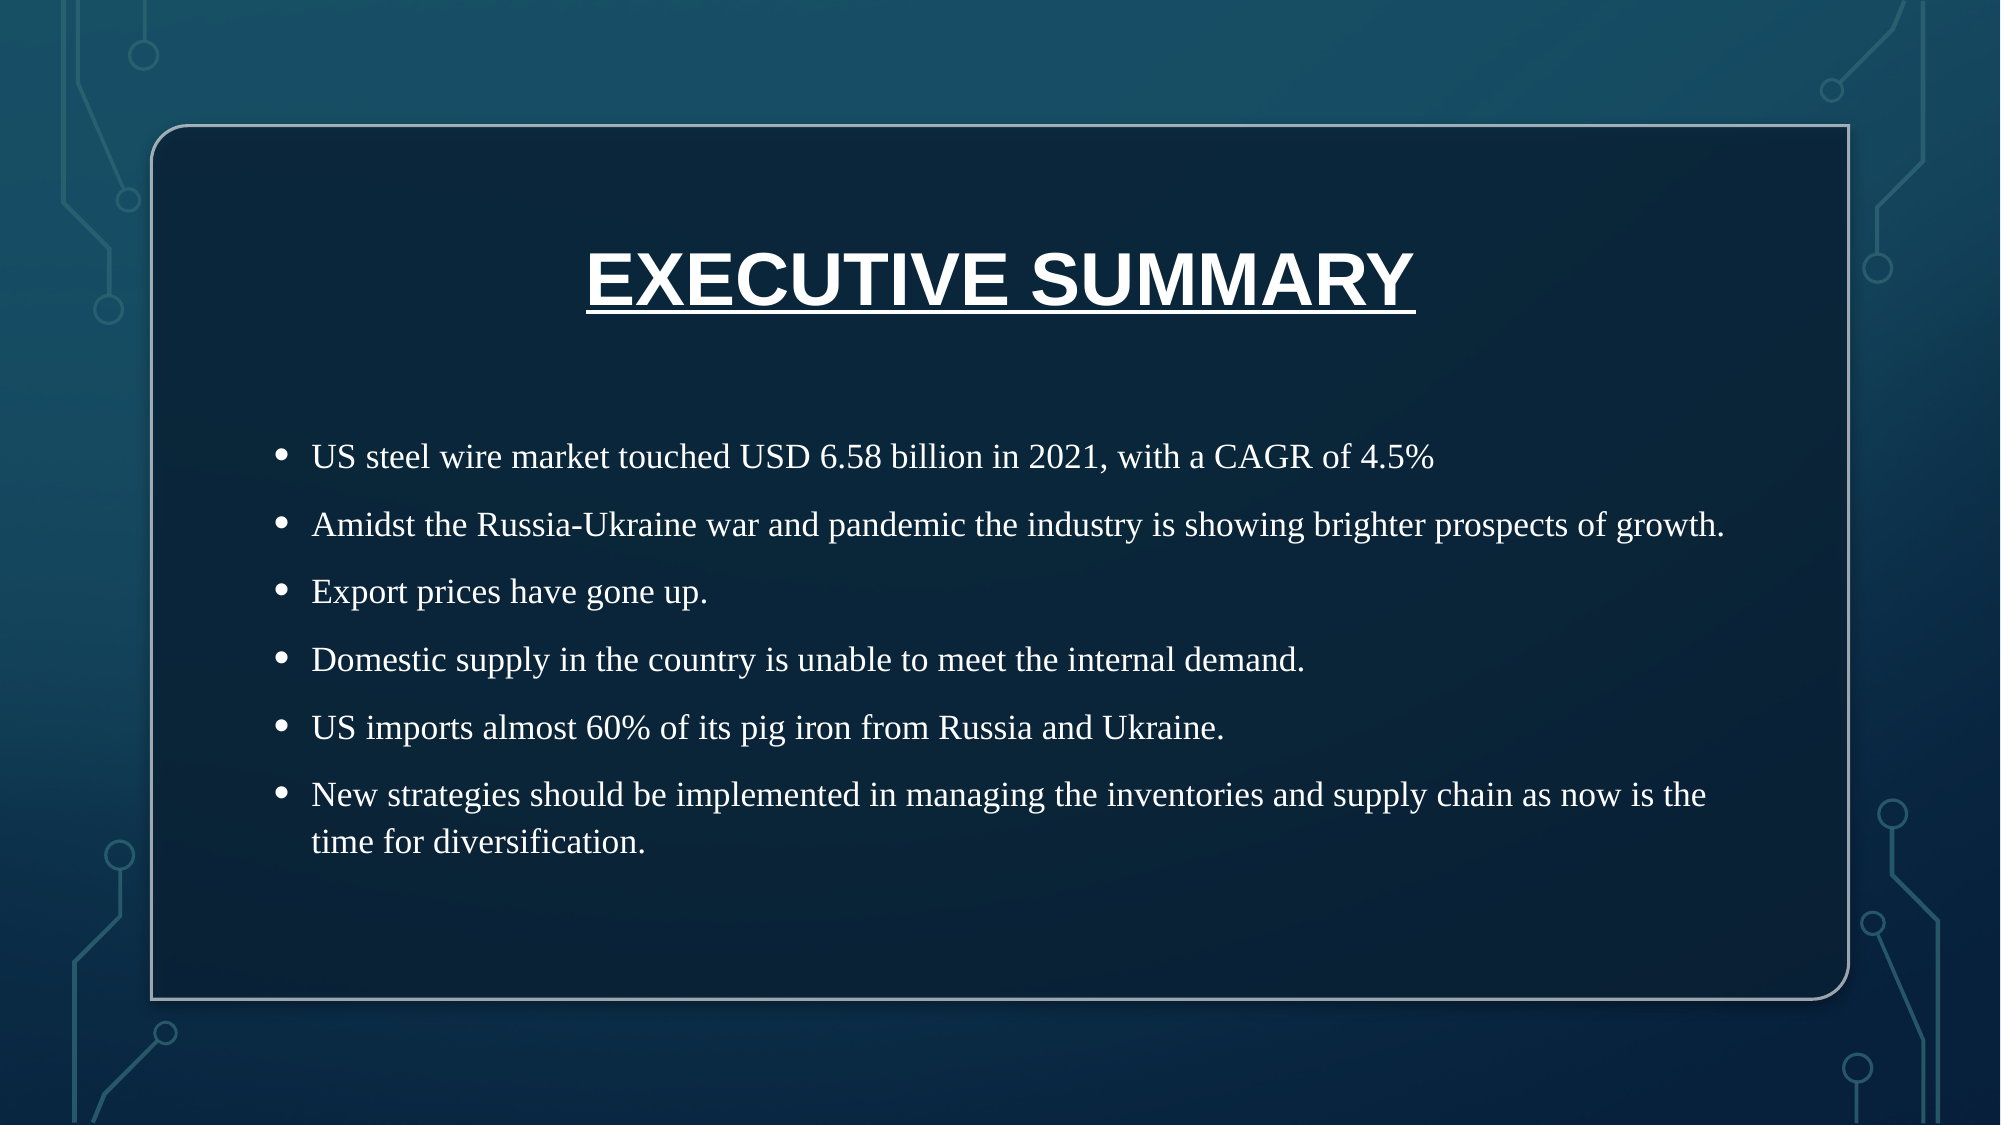

# EXECUTIVE SUMMARY
US steel wire market touched USD 6.58 billion in 2021, with a CAGR of 4.5%
Amidst the Russia-Ukraine war and pandemic the industry is showing brighter prospects of growth.
Export prices have gone up.
Domestic supply in the country is unable to meet the internal demand.
US imports almost 60% of its pig iron from Russia and Ukraine.
New strategies should be implemented in managing the inventories and supply chain as now is the time for diversification.